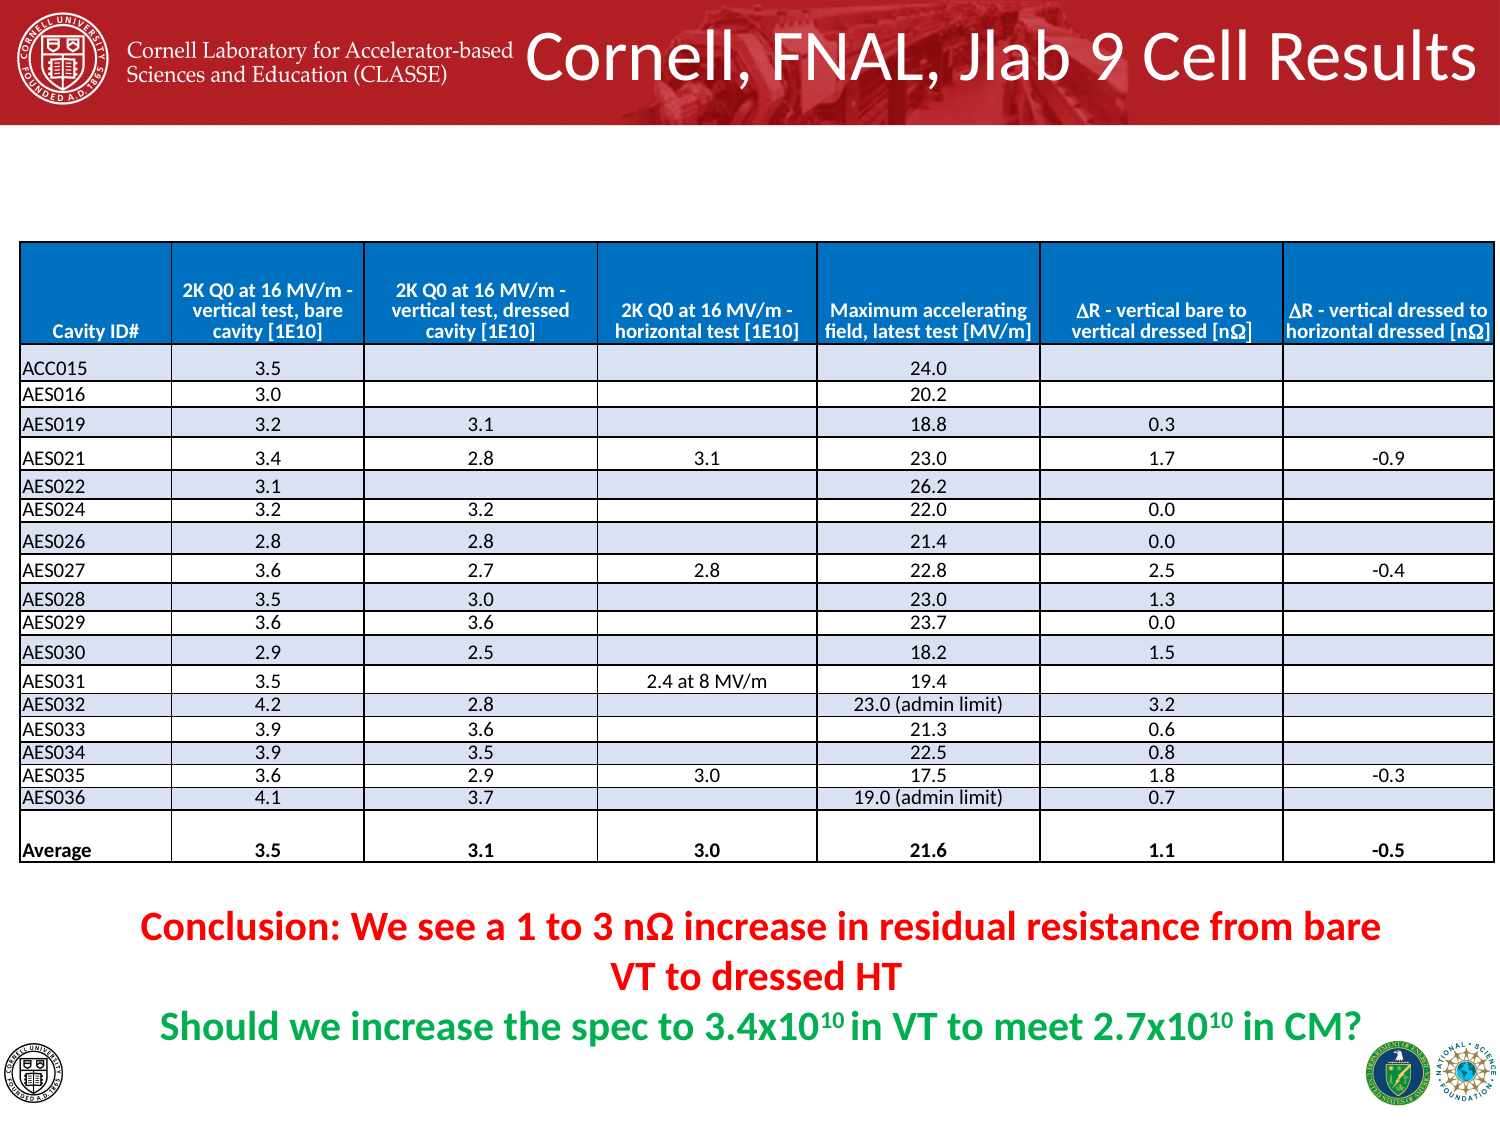

# Cornell, FNAL, Jlab 9 Cell Results
| Cavity ID# | 2K Q0 at 16 MV/m - vertical test, bare cavity [1E10] | 2K Q0 at 16 MV/m - vertical test, dressed cavity [1E10] | 2K Q0 at 16 MV/m - horizontal test [1E10] | Maximum accelerating field, latest test [MV/m] | ΔR - vertical bare to vertical dressed [nΩ] | ΔR - vertical dressed to horizontal dressed [nΩ] |
| --- | --- | --- | --- | --- | --- | --- |
| ACC015 | 3.5 |  |  | 24.0 |  |  |
| AES016 | 3.0 |  |  | 20.2 |  |  |
| AES019 | 3.2 | 3.1 |  | 18.8 | 0.3 |  |
| AES021 | 3.4 | 2.8 | 3.1 | 23.0 | 1.7 | -0.9 |
| AES022 | 3.1 |  |  | 26.2 |  |  |
| AES024 | 3.2 | 3.2 |  | 22.0 | 0.0 |  |
| AES026 | 2.8 | 2.8 |  | 21.4 | 0.0 |  |
| AES027 | 3.6 | 2.7 | 2.8 | 22.8 | 2.5 | -0.4 |
| AES028 | 3.5 | 3.0 |  | 23.0 | 1.3 |  |
| AES029 | 3.6 | 3.6 |  | 23.7 | 0.0 |  |
| AES030 | 2.9 | 2.5 |  | 18.2 | 1.5 |  |
| AES031 | 3.5 |  | 2.4 at 8 MV/m | 19.4 |  |  |
| AES032 | 4.2 | 2.8 |  | 23.0 (admin limit) | 3.2 |  |
| AES033 | 3.9 | 3.6 |  | 21.3 | 0.6 |  |
| AES034 | 3.9 | 3.5 |  | 22.5 | 0.8 |  |
| AES035 | 3.6 | 2.9 | 3.0 | 17.5 | 1.8 | -0.3 |
| AES036 | 4.1 | 3.7 |  | 19.0 (admin limit) | 0.7 |  |
| Average | 3.5 | 3.1 | 3.0 | 21.6 | 1.1 | -0.5 |
Conclusion: We see a 1 to 3 nΩ increase in residual resistance from bare VT to dressed HT
Should we increase the spec to 3.4x1010 in VT to meet 2.7x1010 in CM?